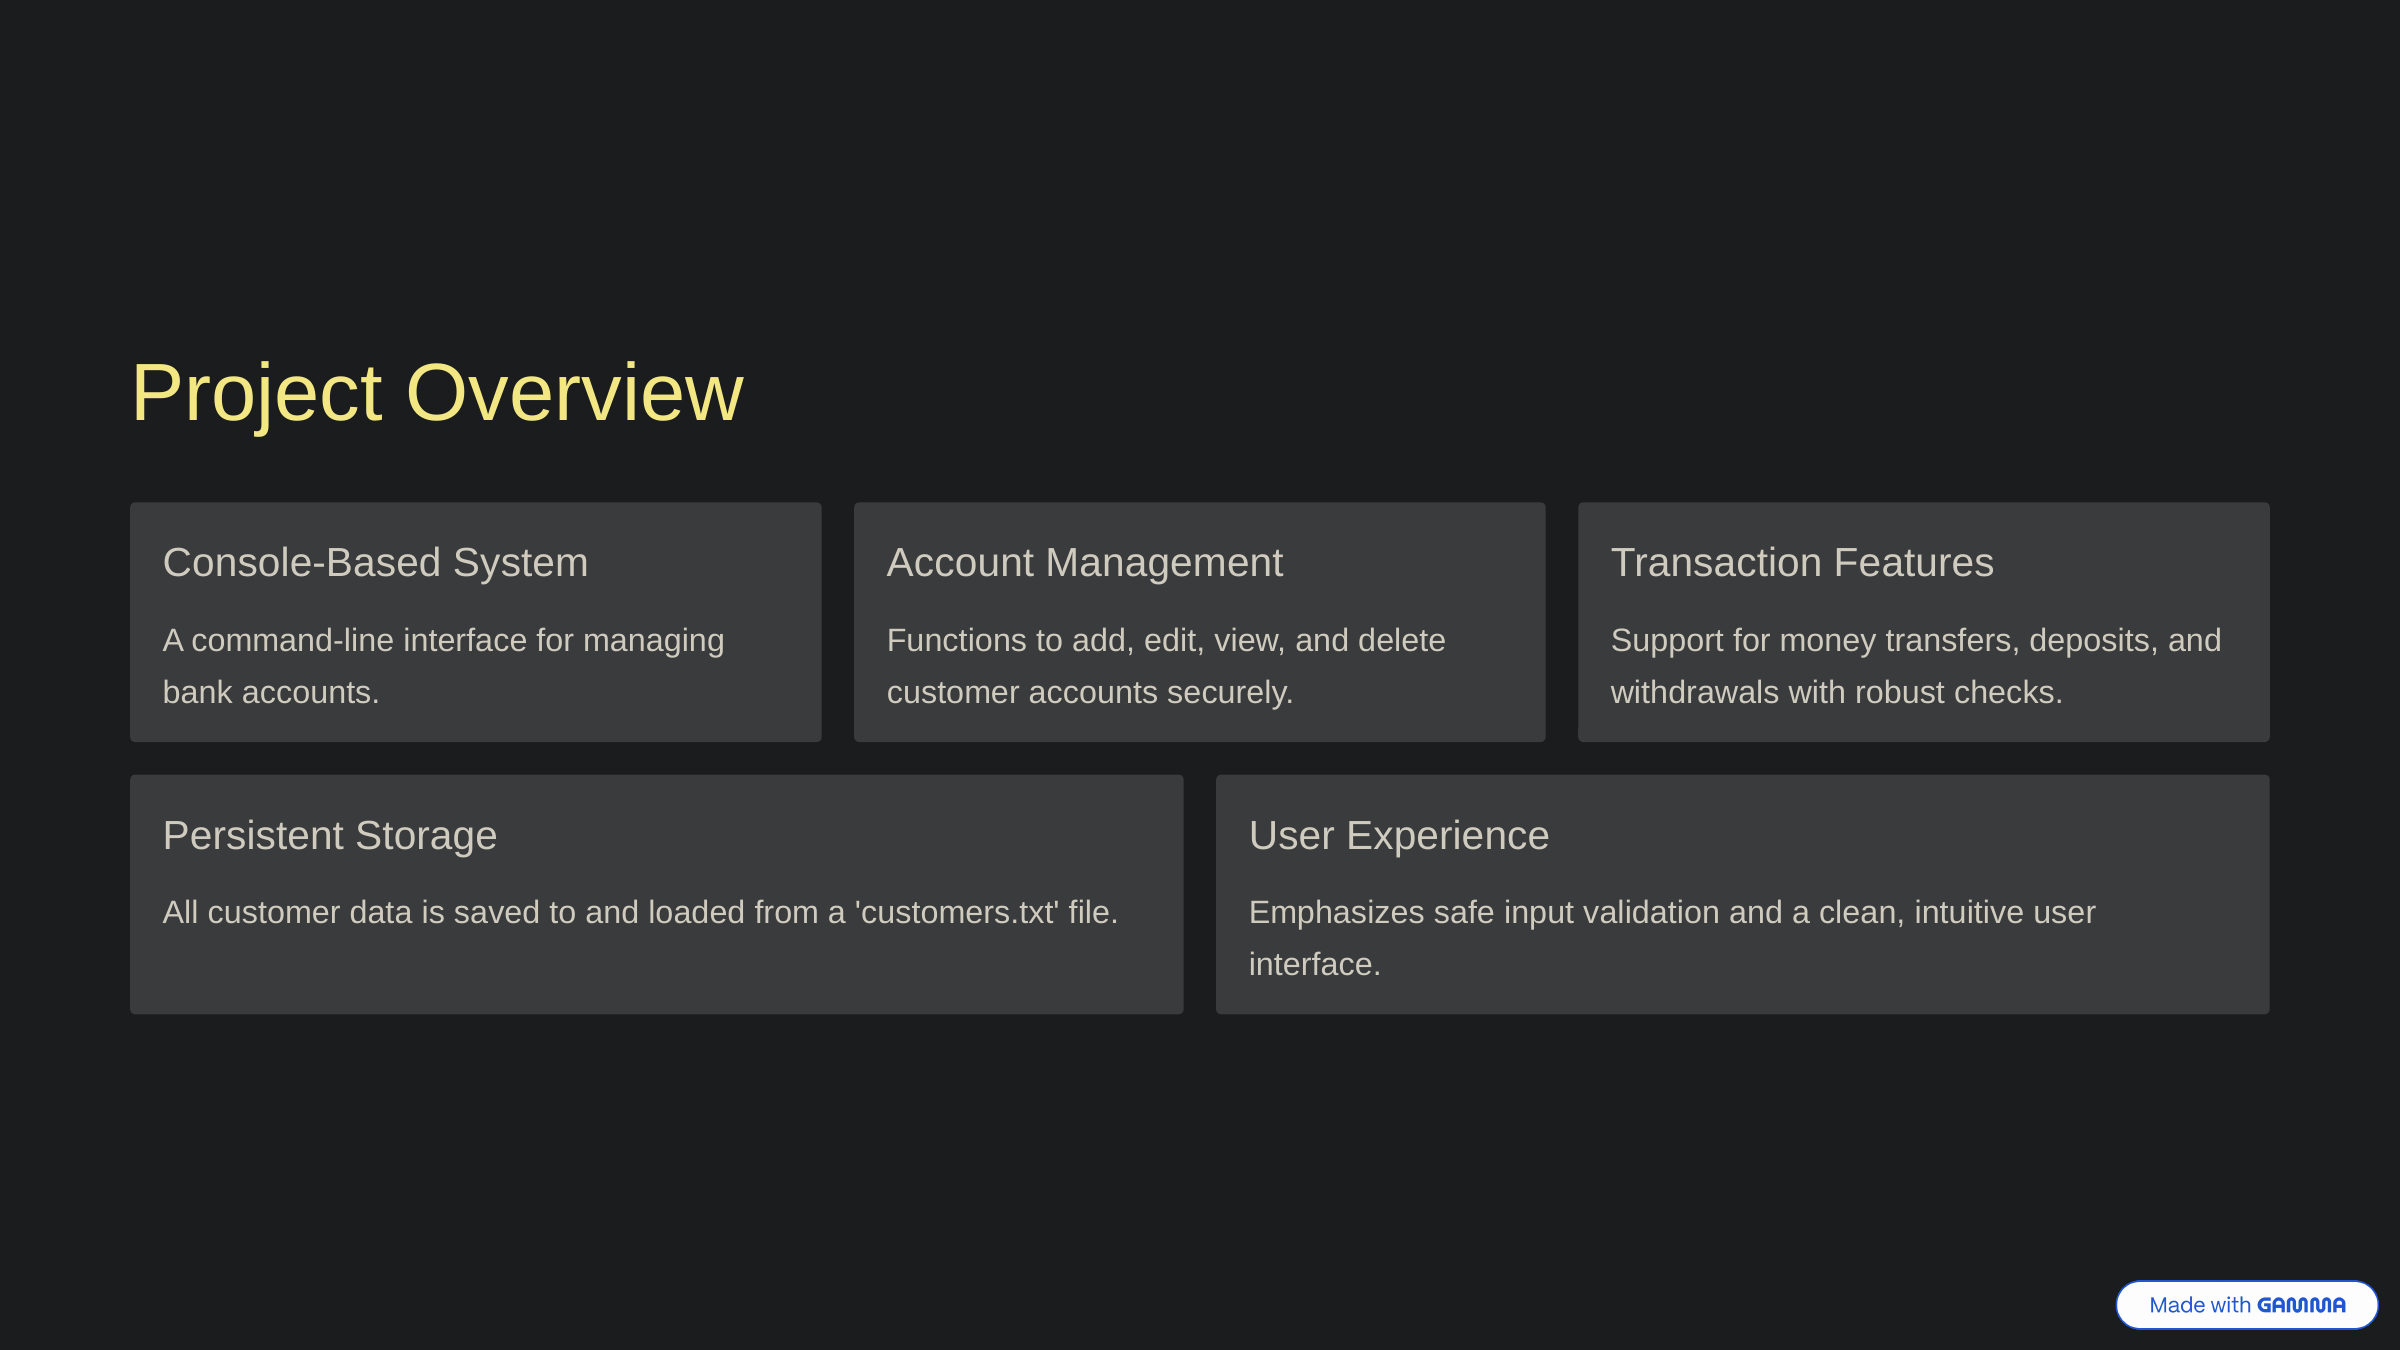

Project Overview

Console-Based System
Account Management
Transaction Features
A command-line interface for managing bank accounts.
Functions to add, edit, view, and delete customer accounts securely.
Support for money transfers, deposits, and withdrawals with robust checks.

Persistent Storage
User Experience
All customer data is saved to and loaded from a 'customers.txt' file.
Emphasizes safe input validation and a clean, intuitive user interface.